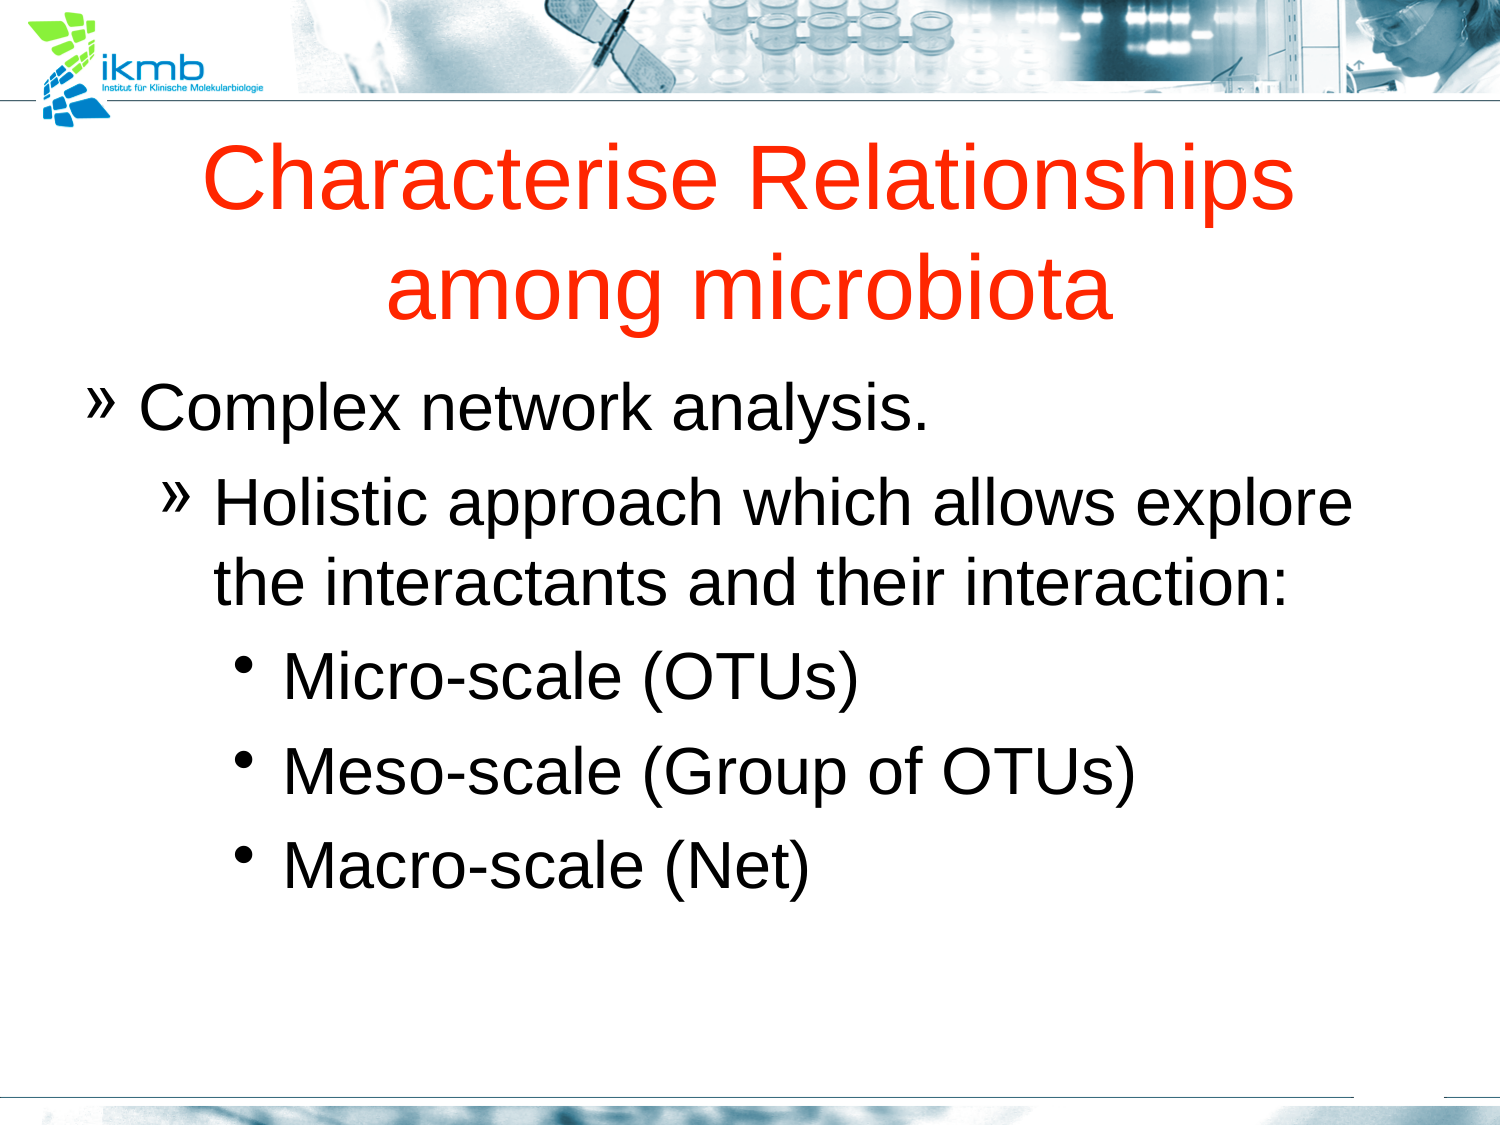

Characterise Relationships among microbiota
Complex network analysis.
Holistic approach which allows explore the interactants and their interaction:
Micro-scale (OTUs)
Meso-scale (Group of OTUs)
Macro-scale (Net)
38